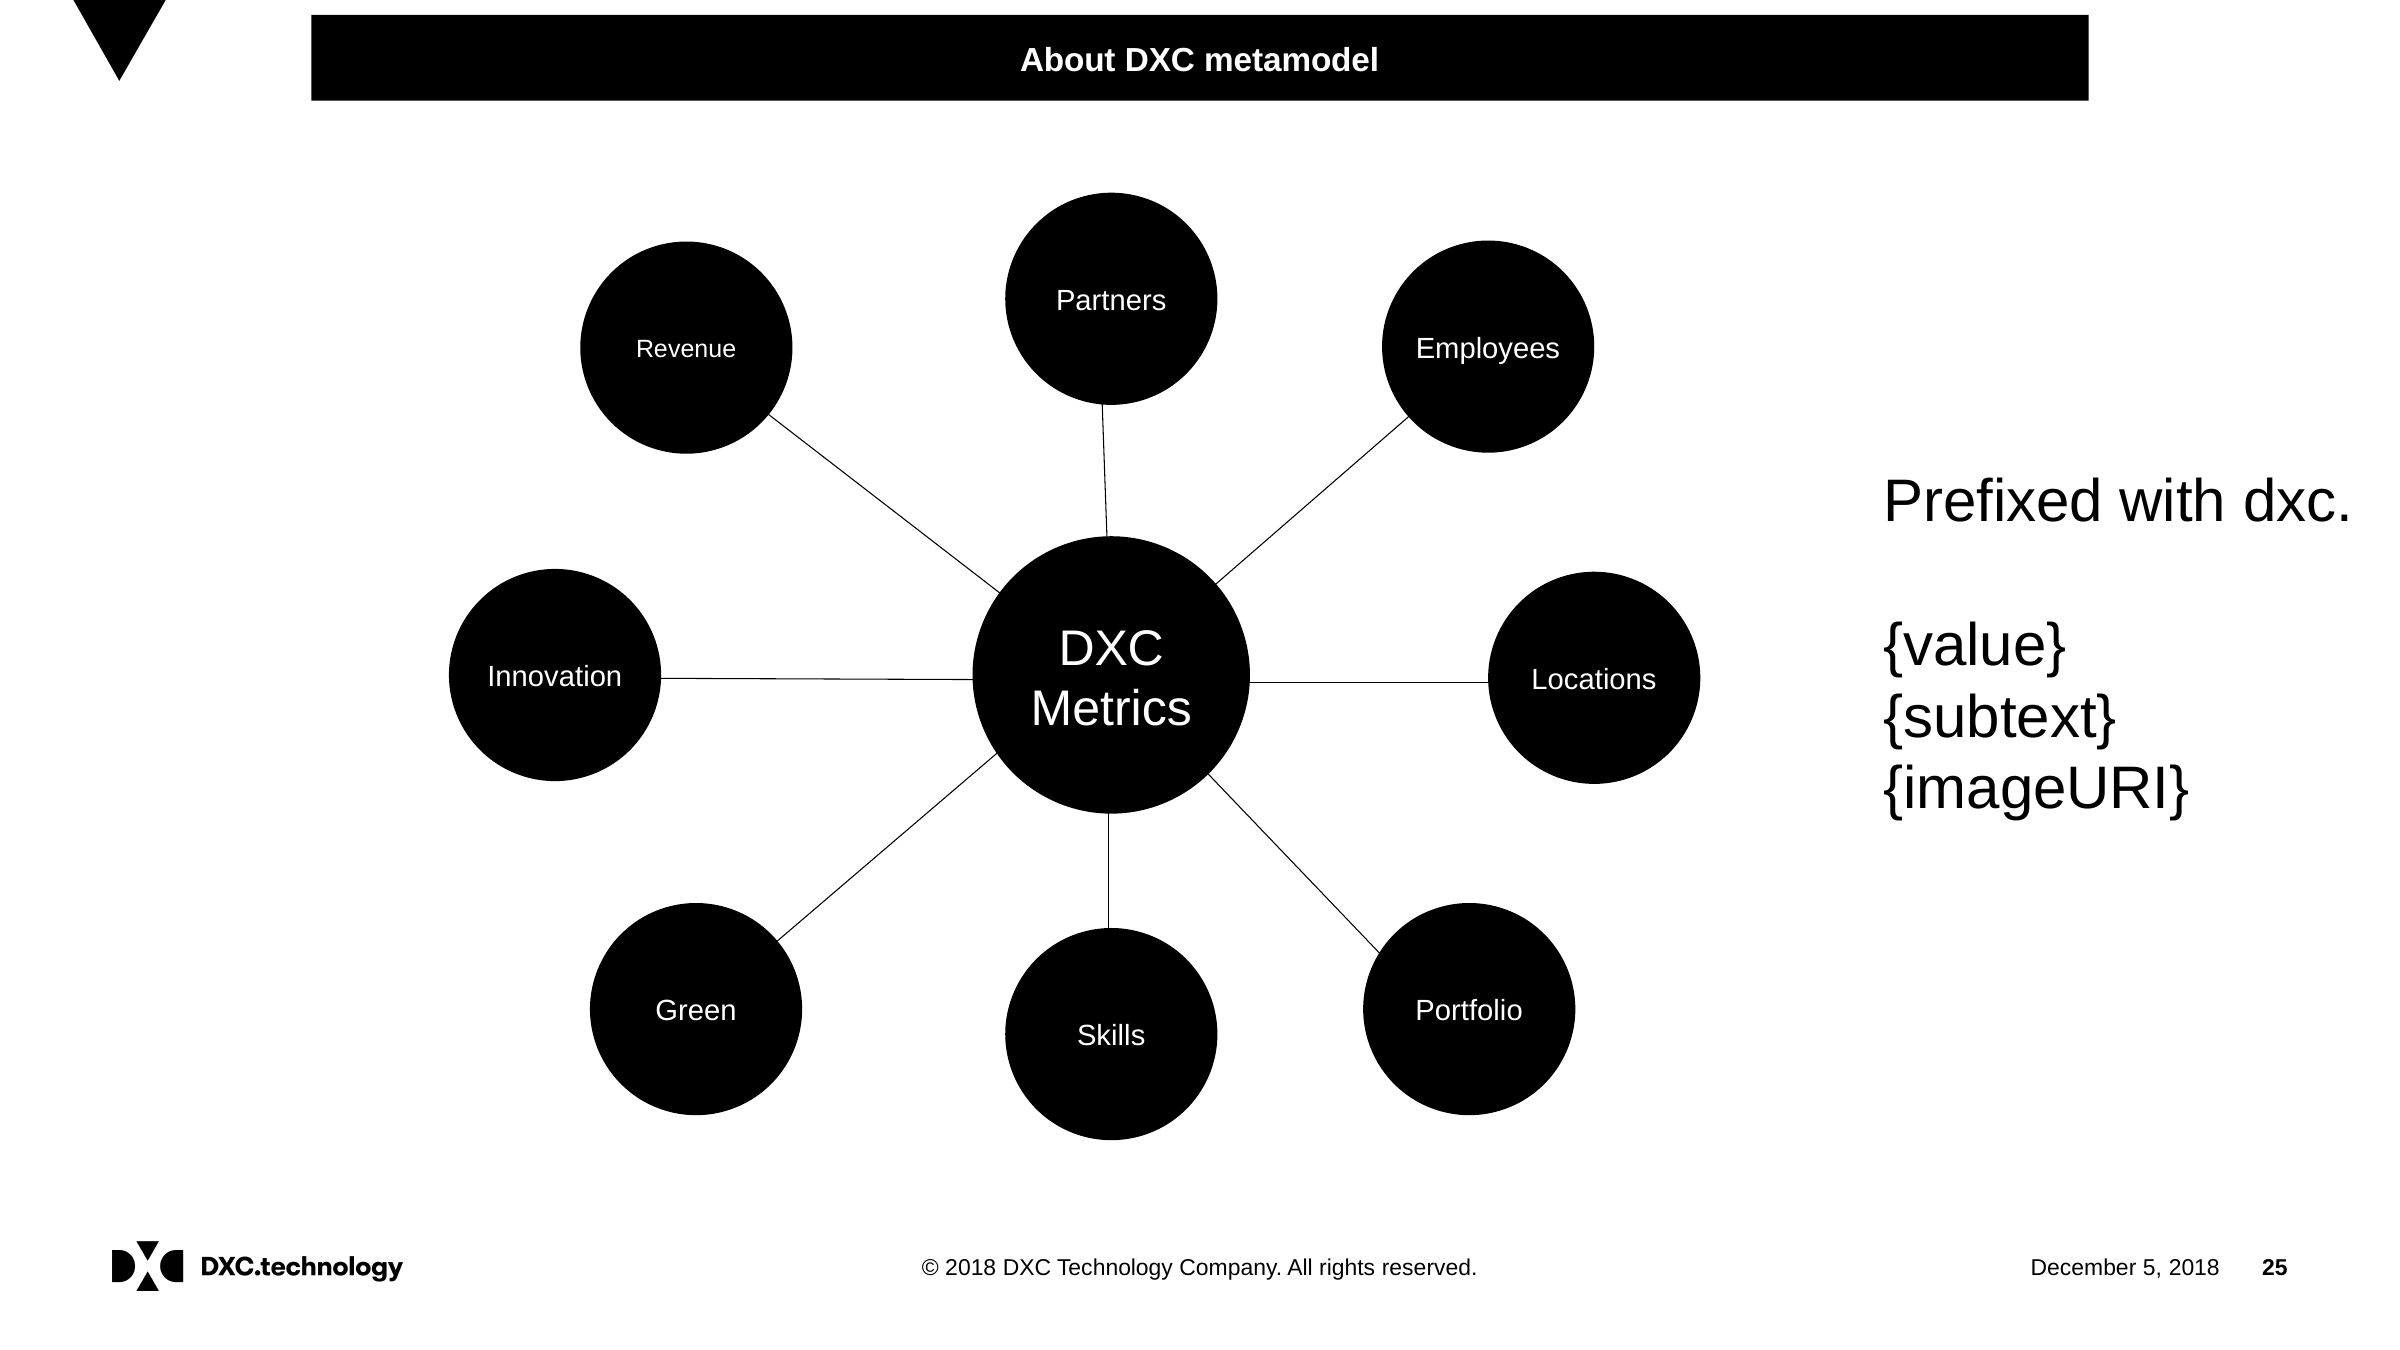

About DXC metamodel
Partners
Employees
Revenue
Prefixed with dxc.

{value}
{subtext}
{imageURI}
DXC
Metrics
Innovation
Locations
Green
Portfolio
Skills